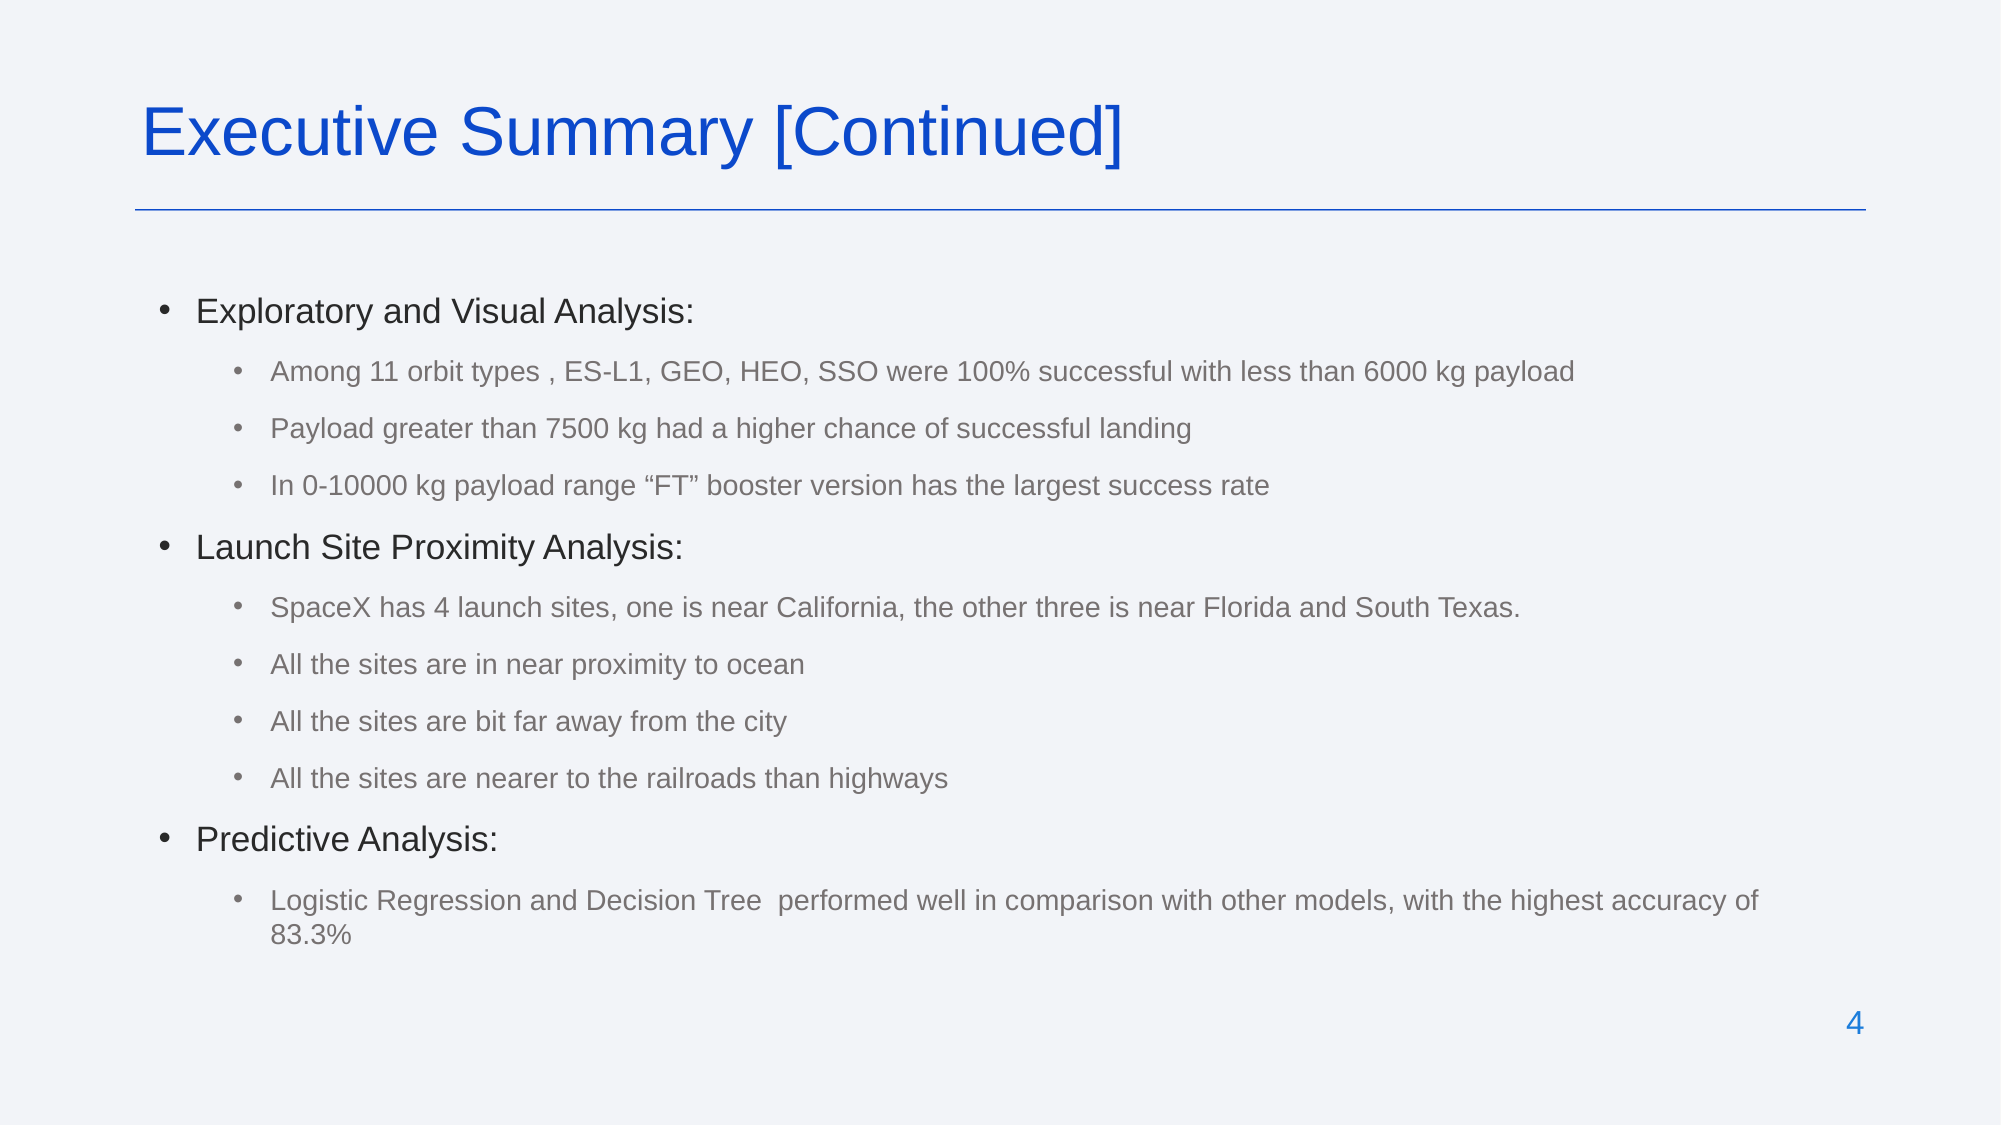

Executive Summary [Continued]
Exploratory and Visual Analysis:
Among 11 orbit types , ES-L1, GEO, HEO, SSO were 100% successful with less than 6000 kg payload
Payload greater than 7500 kg had a higher chance of successful landing
In 0-10000 kg payload range “FT” booster version has the largest success rate
Launch Site Proximity Analysis:
SpaceX has 4 launch sites, one is near California, the other three is near Florida and South Texas.
All the sites are in near proximity to ocean
All the sites are bit far away from the city
All the sites are nearer to the railroads than highways
Predictive Analysis:
Logistic Regression and Decision Tree  performed well in comparison with other models, with the highest accuracy of 83.3%

4